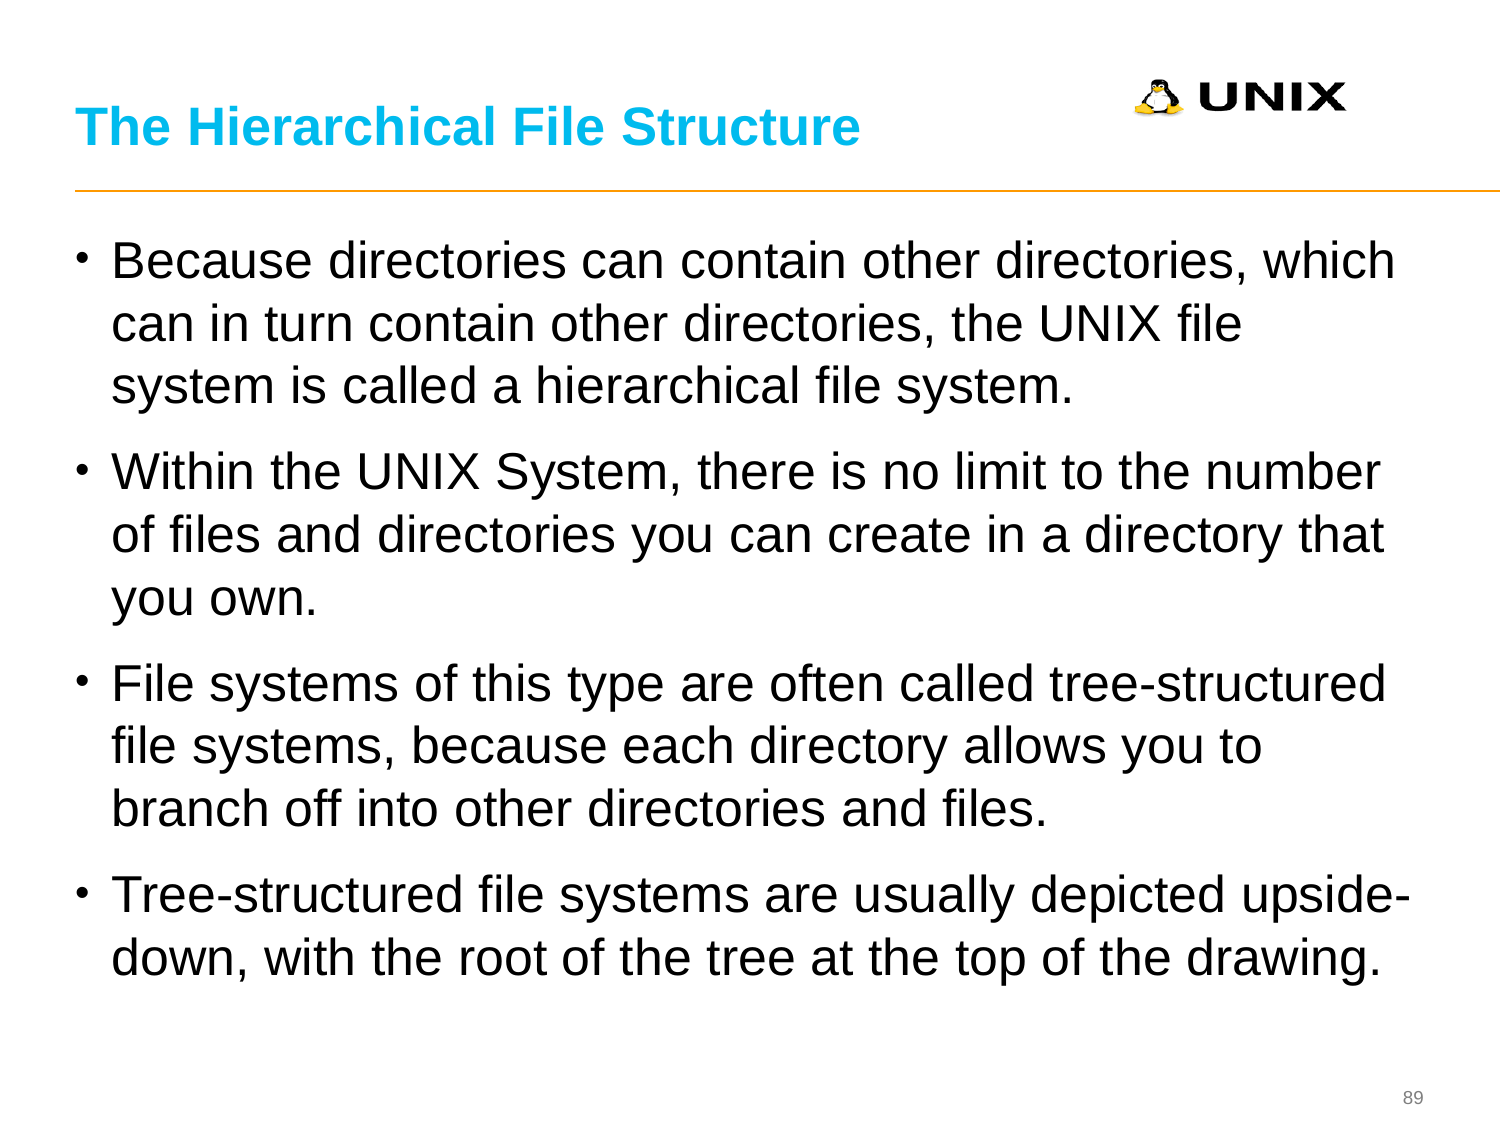

# The Hierarchical File Structure
Because directories can contain other directories, which can in turn contain other directories, the UNIX file system is called a hierarchical file system.
Within the UNIX System, there is no limit to the number of files and directories you can create in a directory that you own.
File systems of this type are often called tree-structured file systems, because each directory allows you to branch off into other directories and files.
Tree-structured file systems are usually depicted upside-down, with the root of the tree at the top of the drawing.